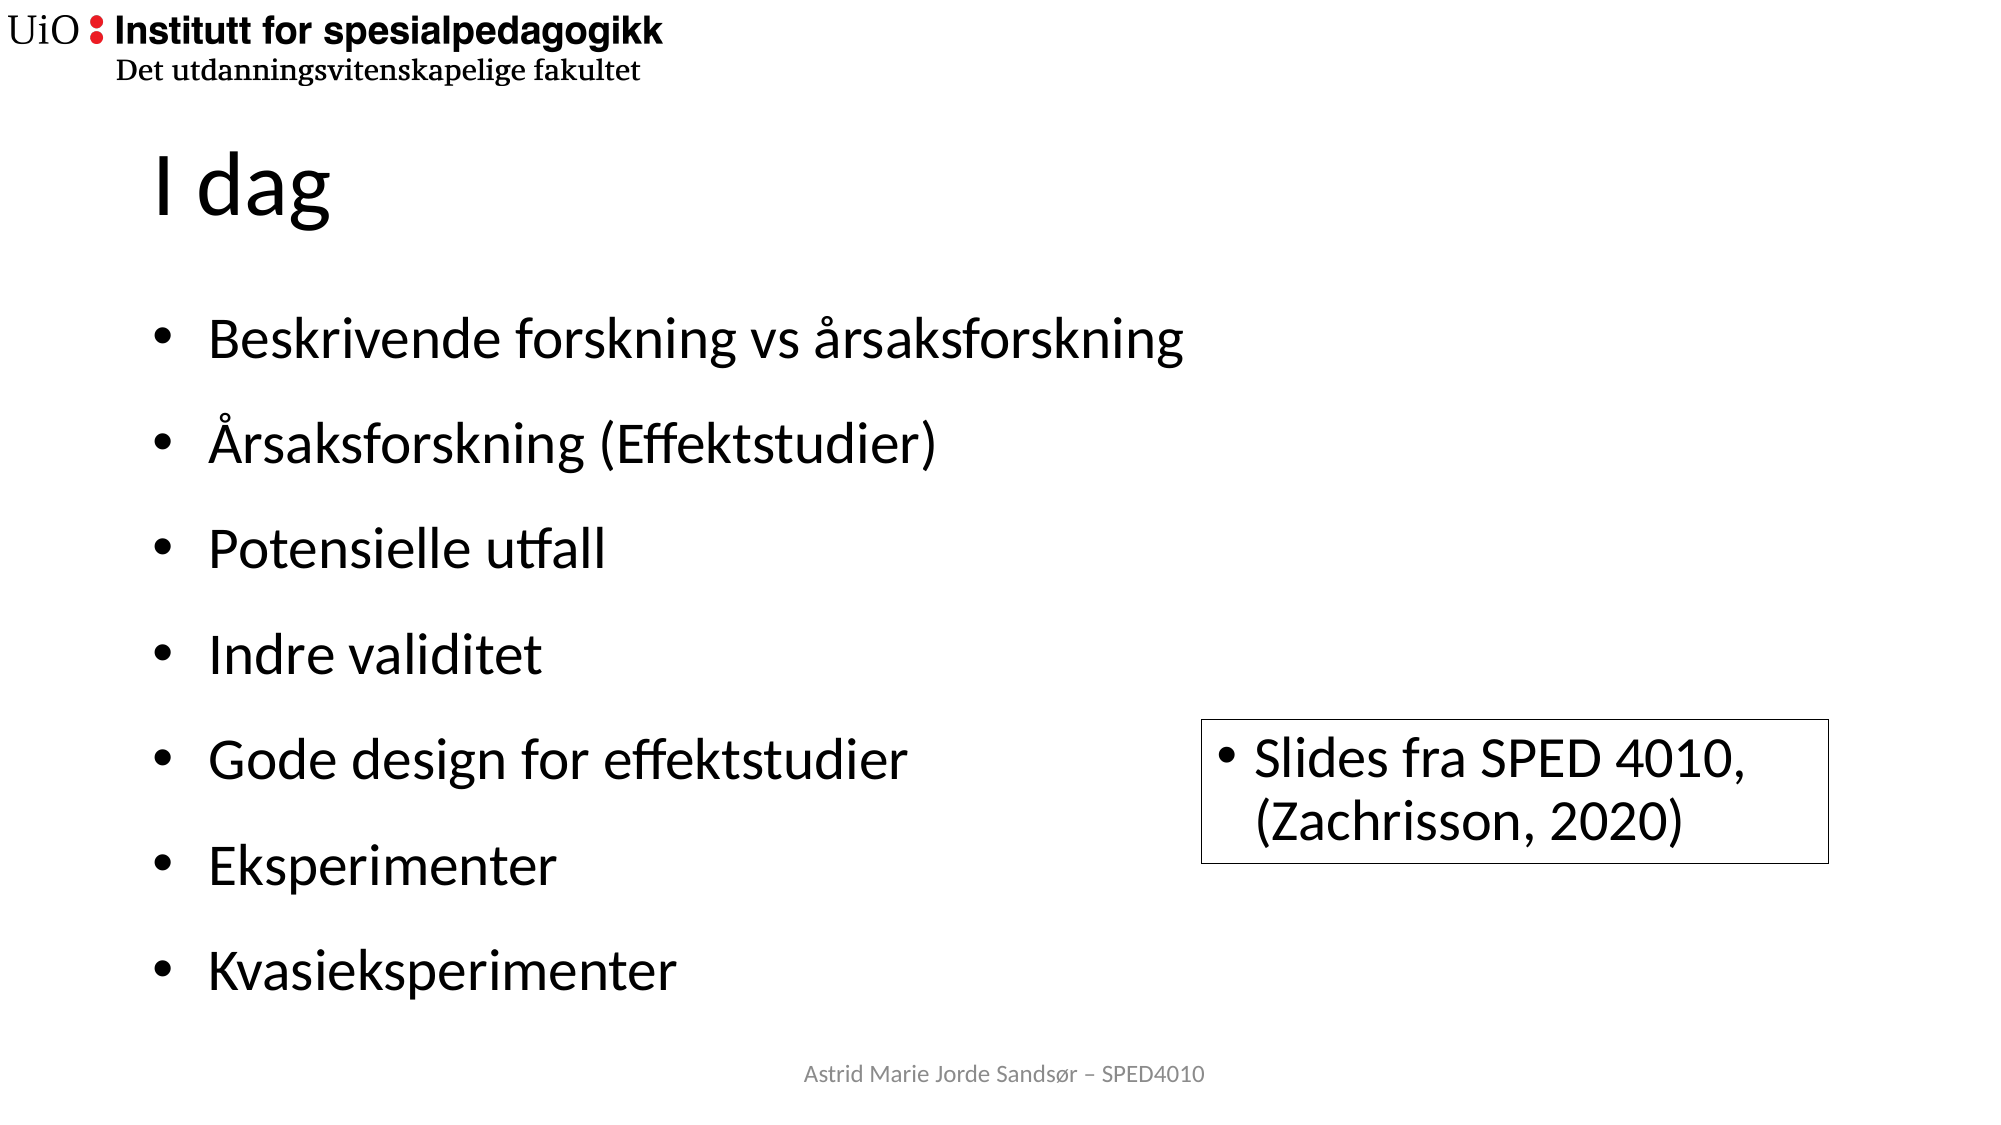

# I dag
Beskrivende forskning vs årsaksforskning
Årsaksforskning (Effektstudier)
Potensielle utfall
Indre validitet
Gode design for effektstudier
Eksperimenter
Kvasieksperimenter

Slides fra SPED 4010, (Zachrisson, 2020)
Astrid Marie Jorde Sandsør – SPED4010